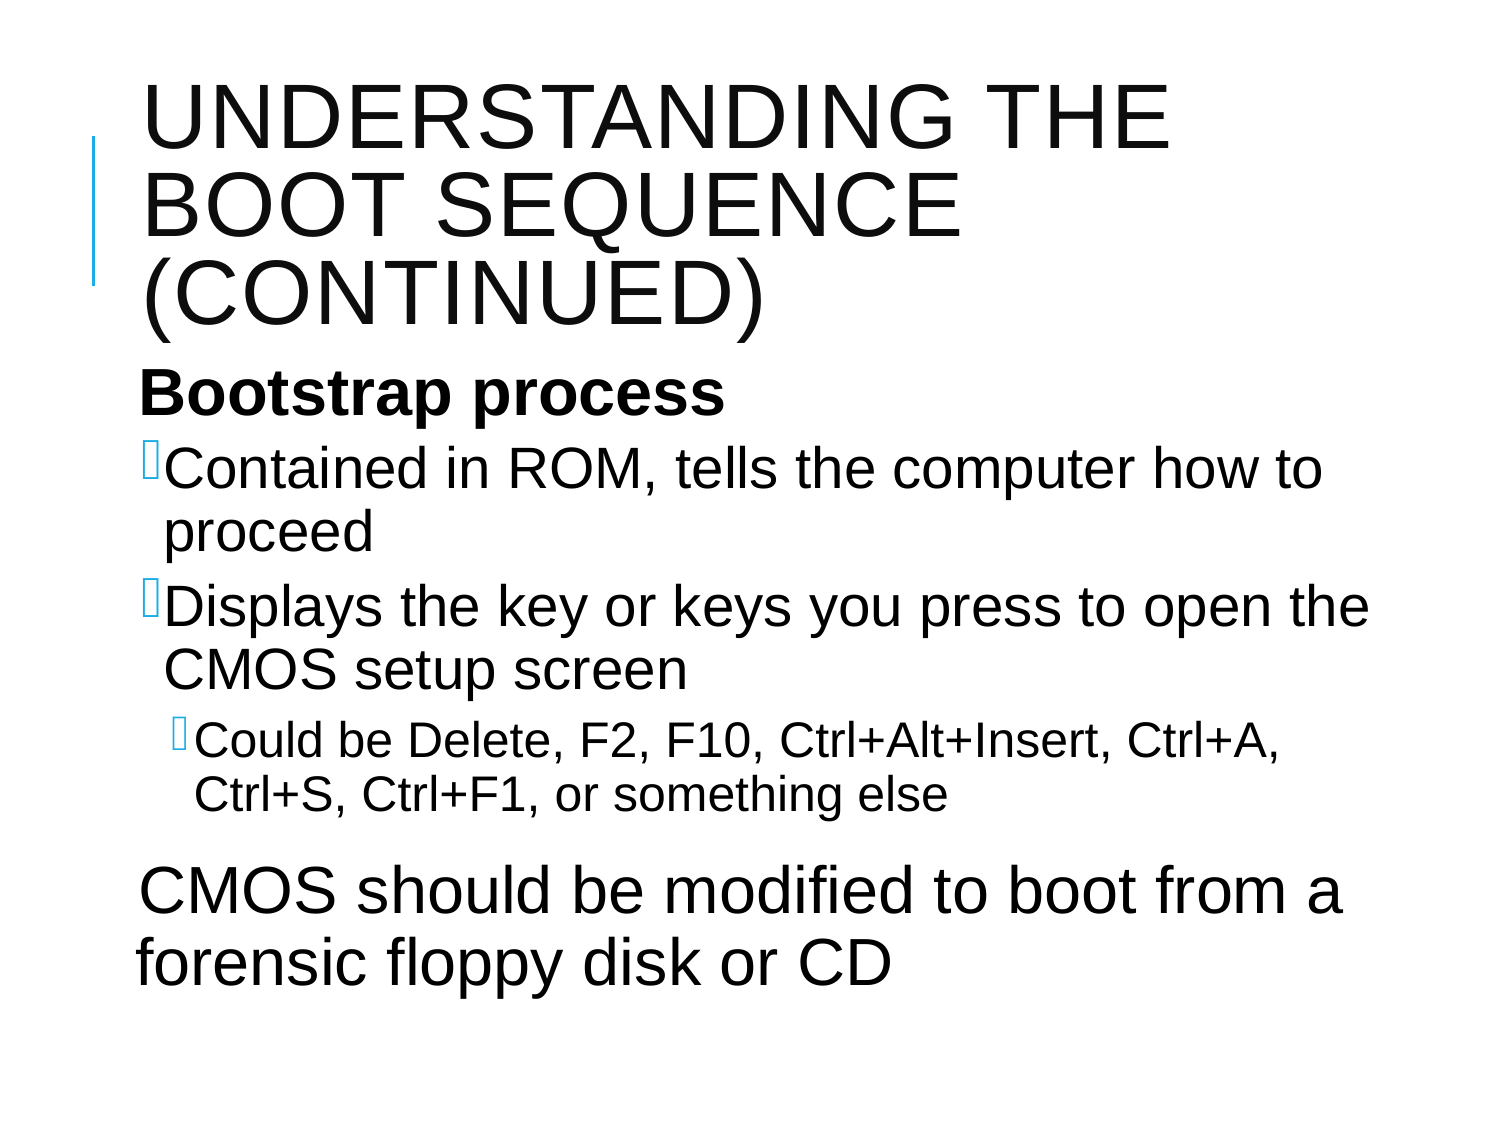

# Understanding the Boot Sequence (continued)
Bootstrap process
Contained in ROM, tells the computer how to proceed
Displays the key or keys you press to open the CMOS setup screen
Could be Delete, F2, F10, Ctrl+Alt+Insert, Ctrl+A, Ctrl+S, Ctrl+F1, or something else
CMOS should be modified to boot from a forensic floppy disk or CD